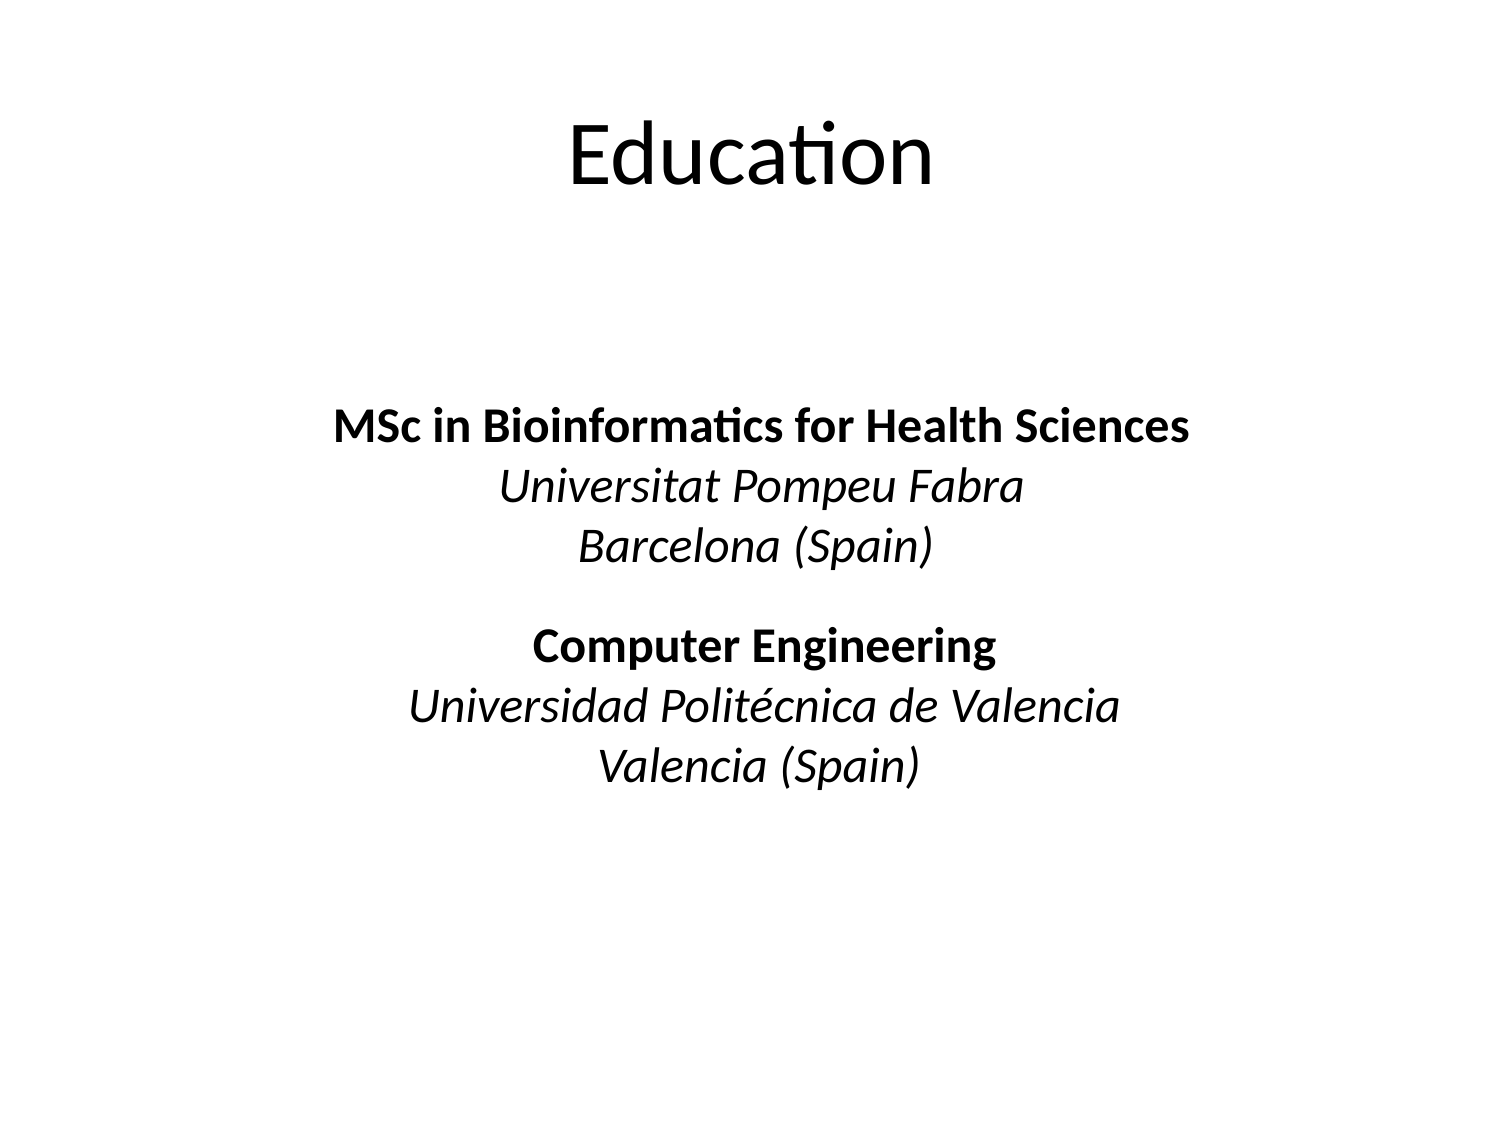

# Education
MSc in Bioinformatics for Health Sciences
Universitat Pompeu Fabra
Barcelona (Spain)
Computer Engineering
Universidad Politécnica de Valencia
Valencia (Spain)